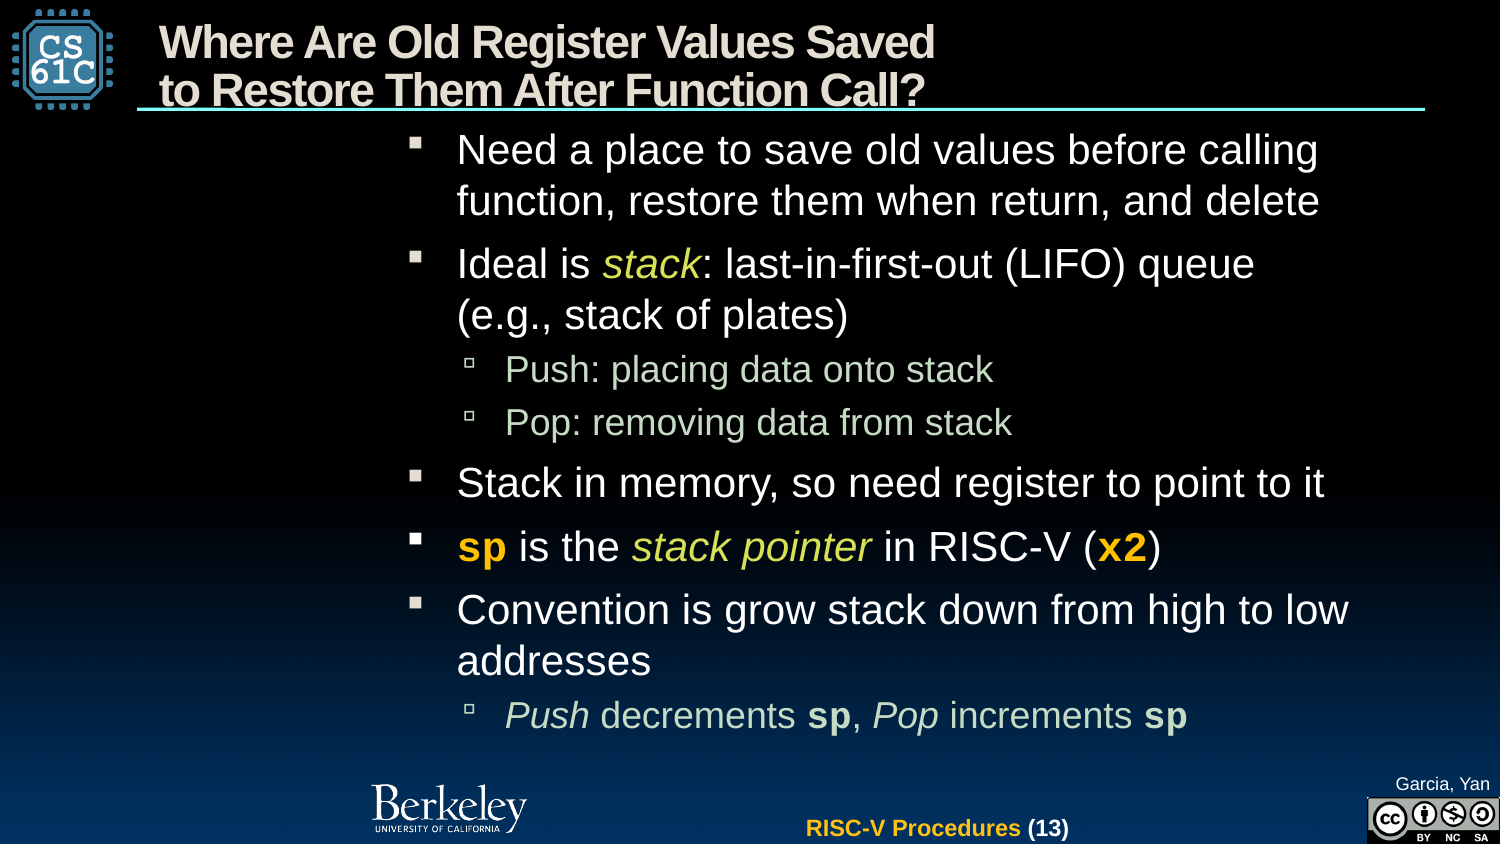

# Where Are Old Register Values Saved to Restore Them After Function Call?
Need a place to save old values before calling function, restore them when return, and delete
Ideal is stack: last-in-first-out (LIFO) queue
(e.g., stack of plates)
Push: placing data onto stack
Pop: removing data from stack
Stack in memory, so need register to point to it
sp is the stack pointer in RISC-V (x2)
Convention is grow stack down from high to low addresses
Push decrements sp, Pop increments sp